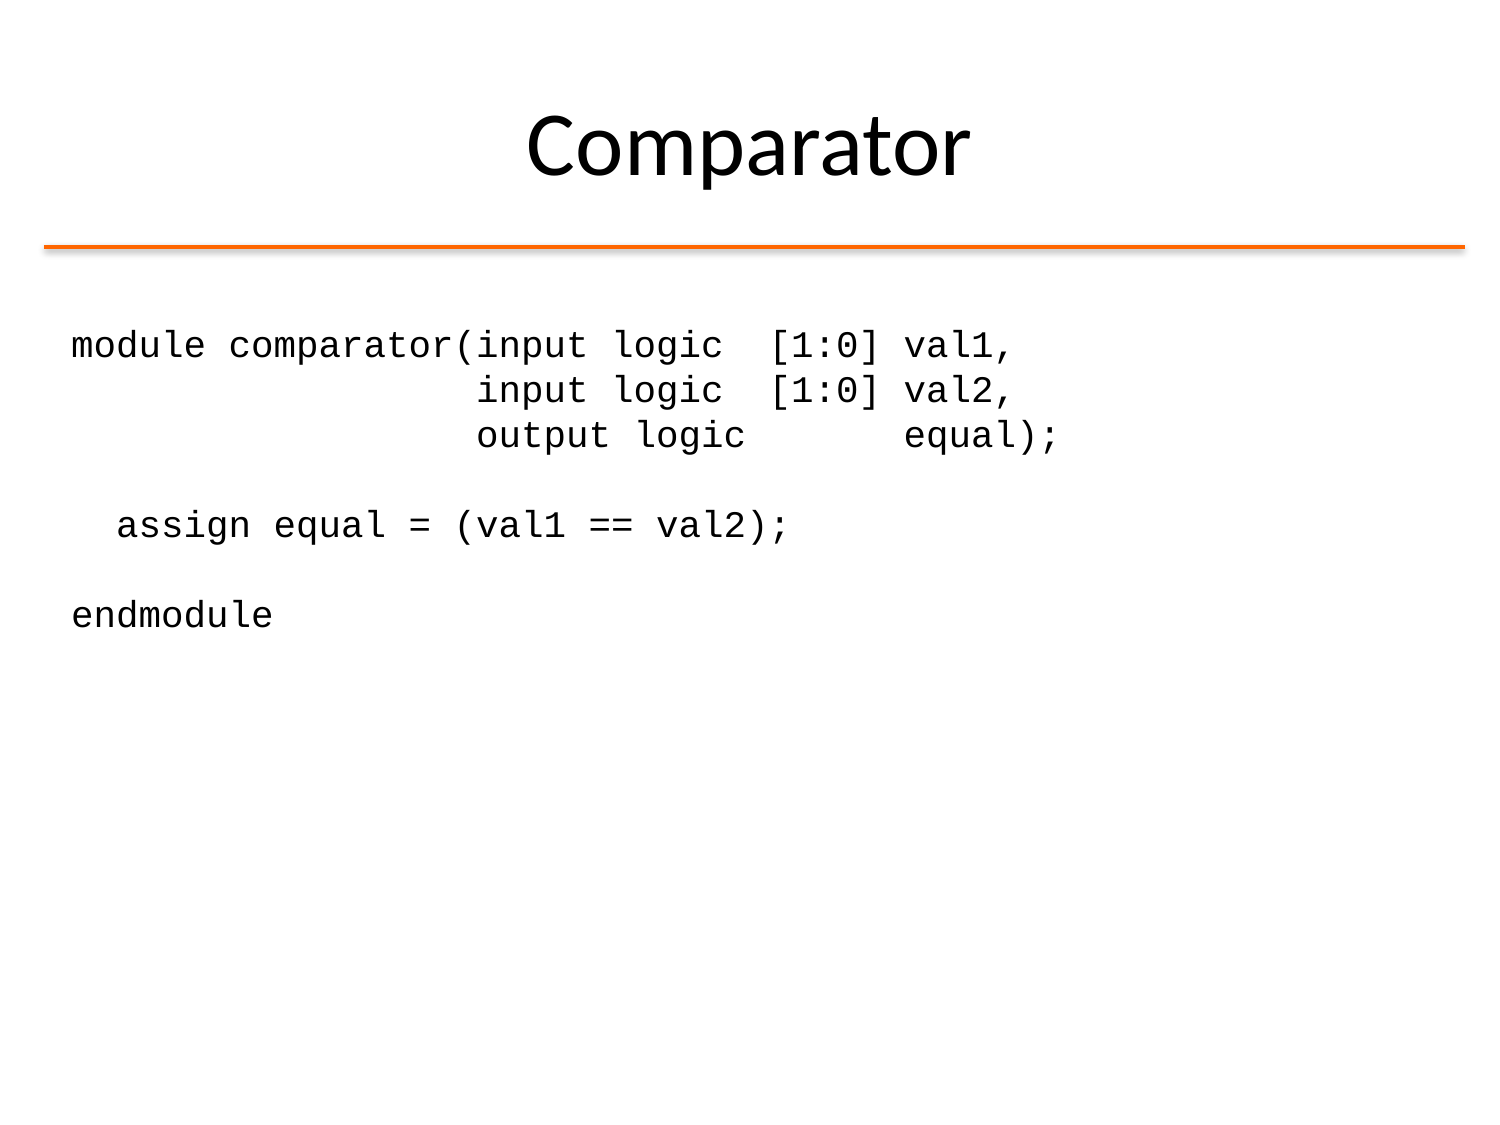

# Comparator
module comparator(input logic  [1:0] val1,
                  input logic  [1:0] val2,
                  output logic       equal);

  assign equal = (val1 == val2);

endmodule